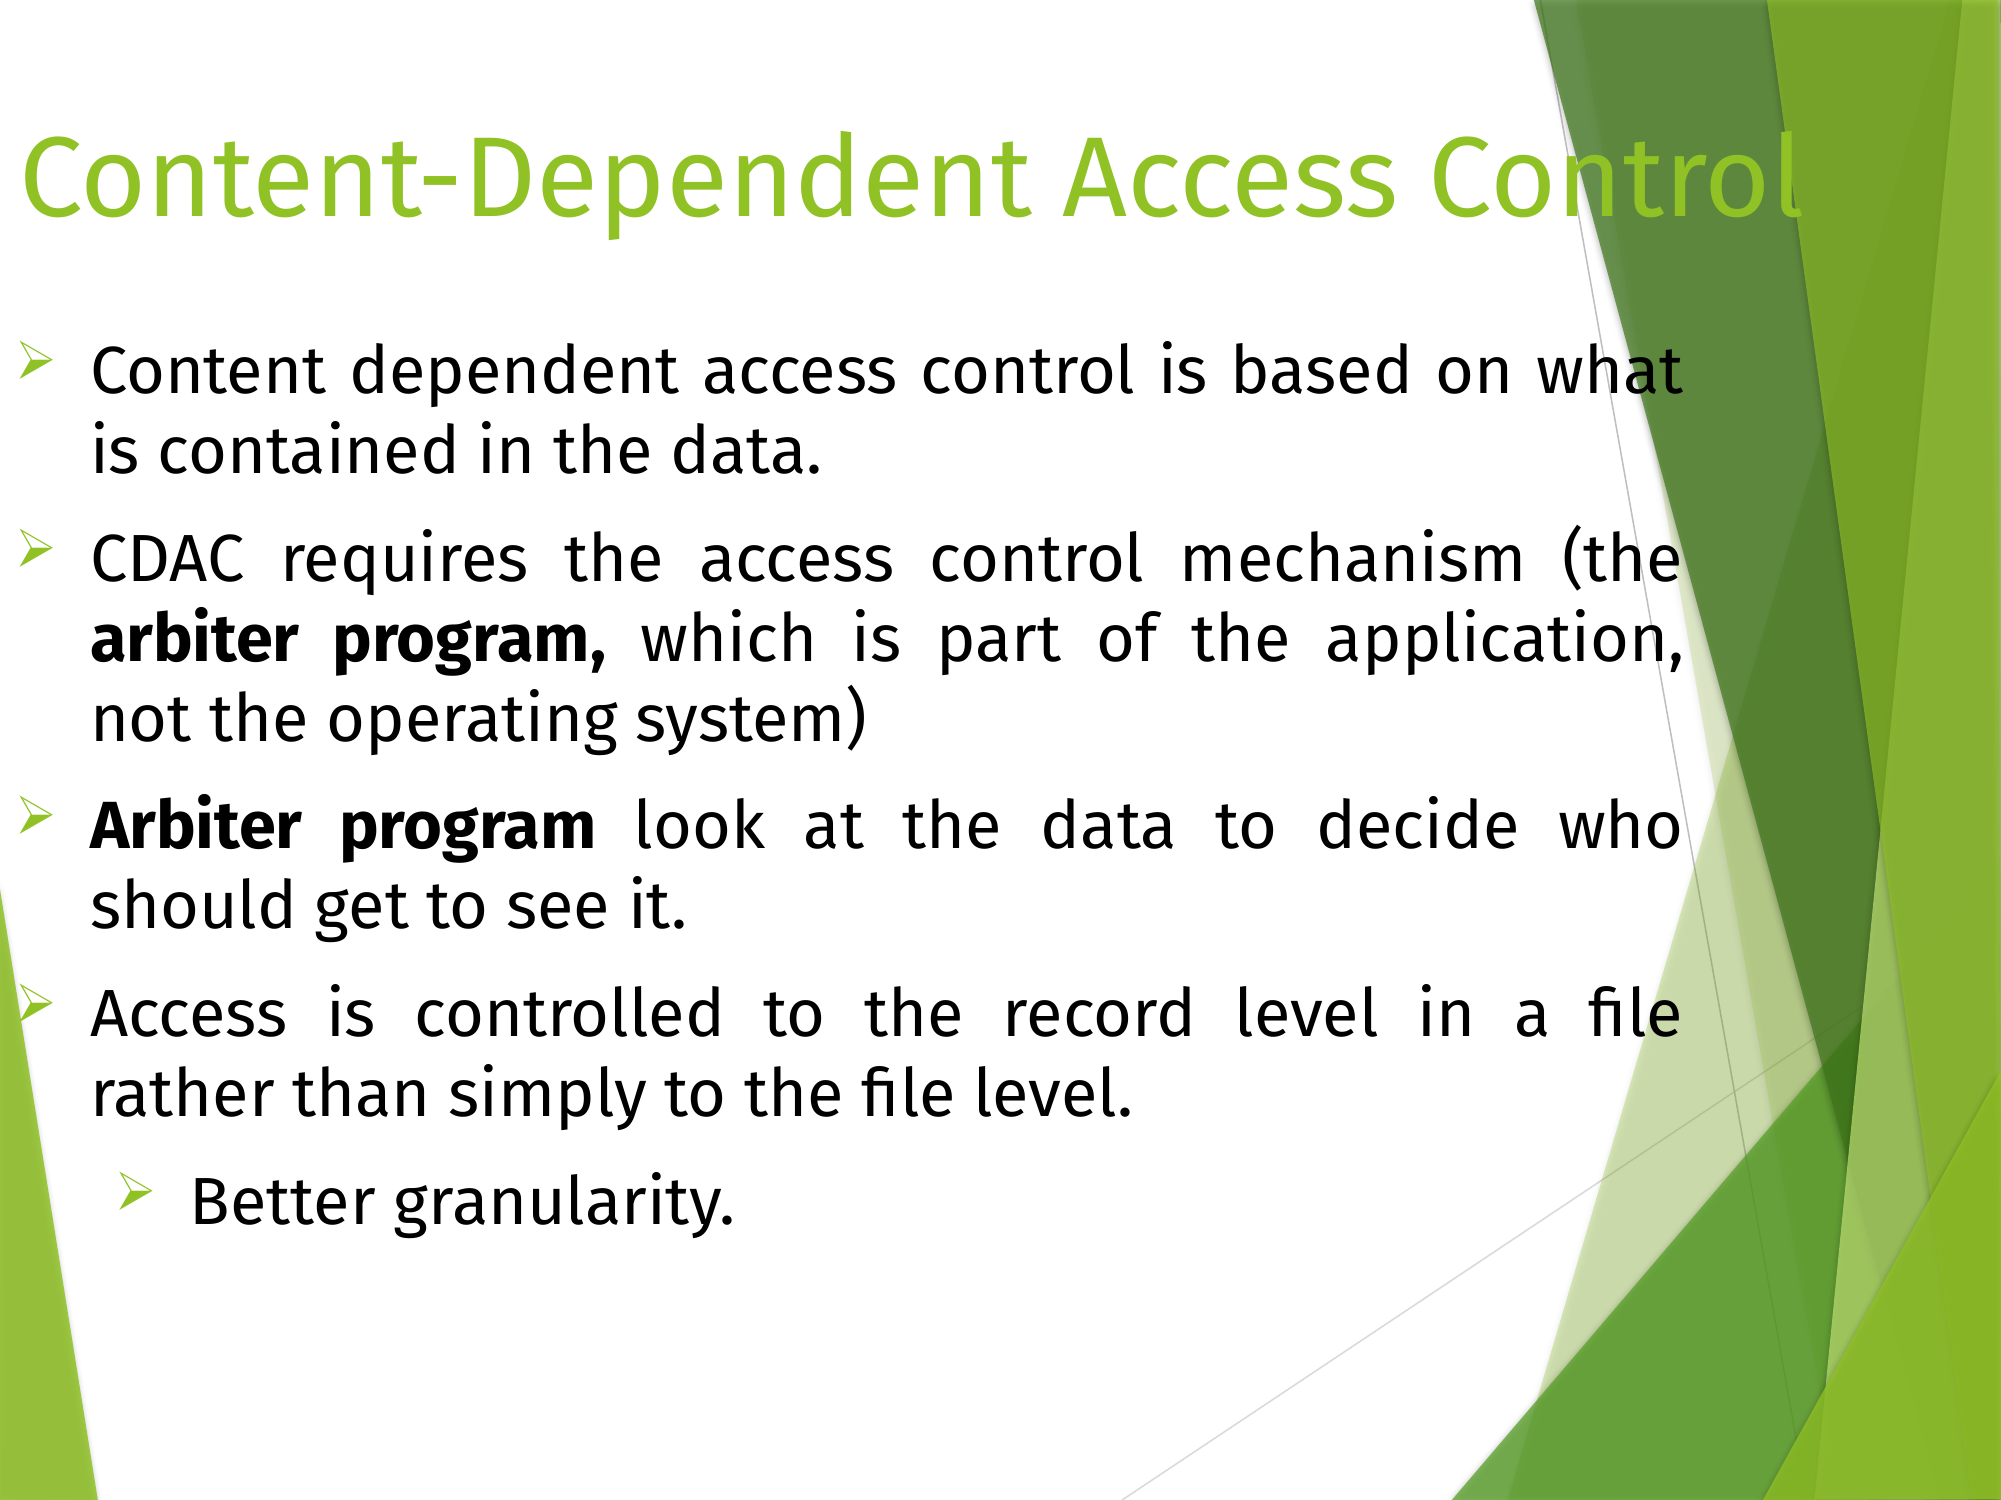

# Content-Dependent Access Control
Content dependent access control is based on what is contained in the data.
CDAC requires the access control mechanism (the arbiter program, which is part of the application, not the operating system)
Arbiter program look at the data to decide who should get to see it.
Access is controlled to the record level in a file rather than simply to the file level.
Better granularity.